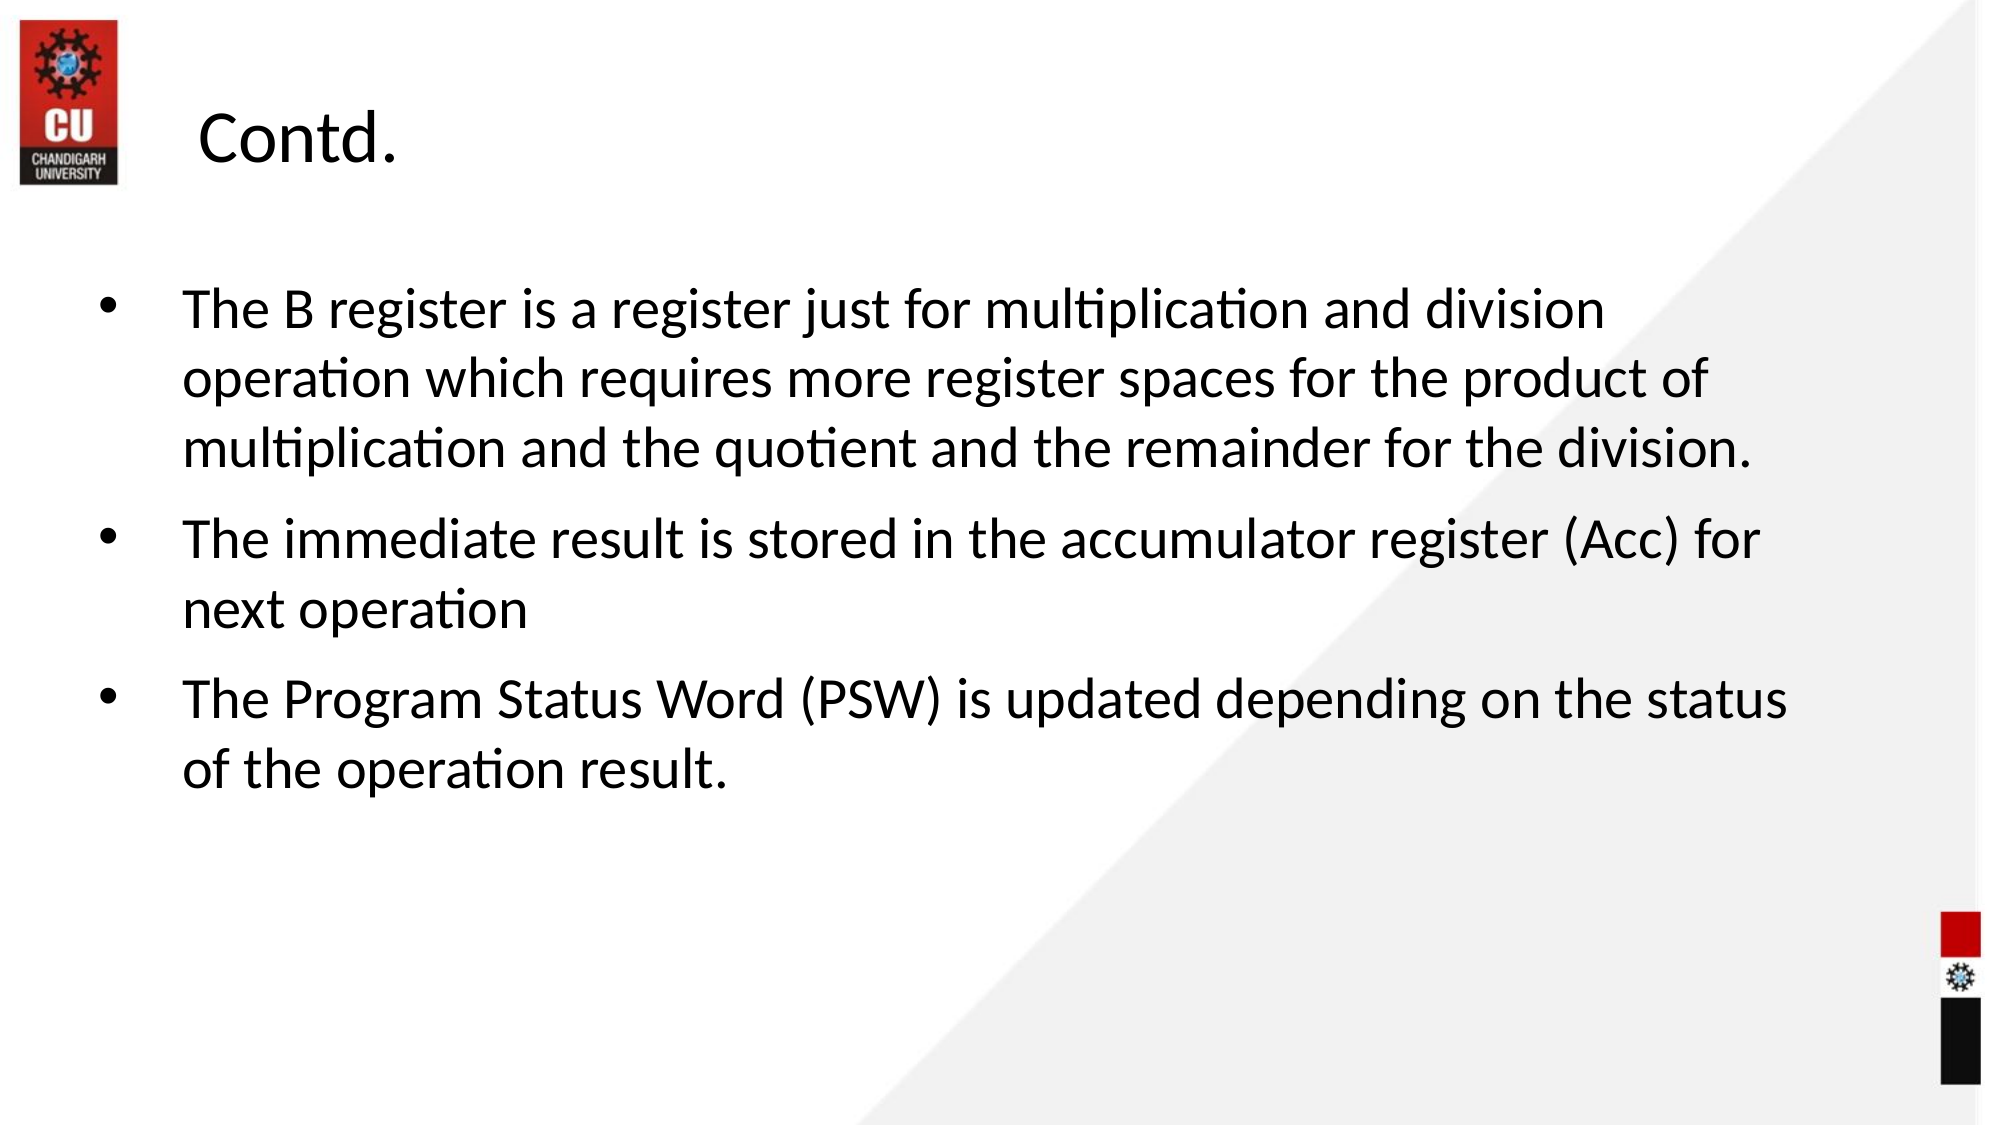

Contd.
The B register is a register just for multiplication and division operation which requires more register spaces for the product of multiplication and the quotient and the remainder for the division.
The immediate result is stored in the accumulator register (Acc) for next operation
The Program Status Word (PSW) is updated depending on the status of the operation result.